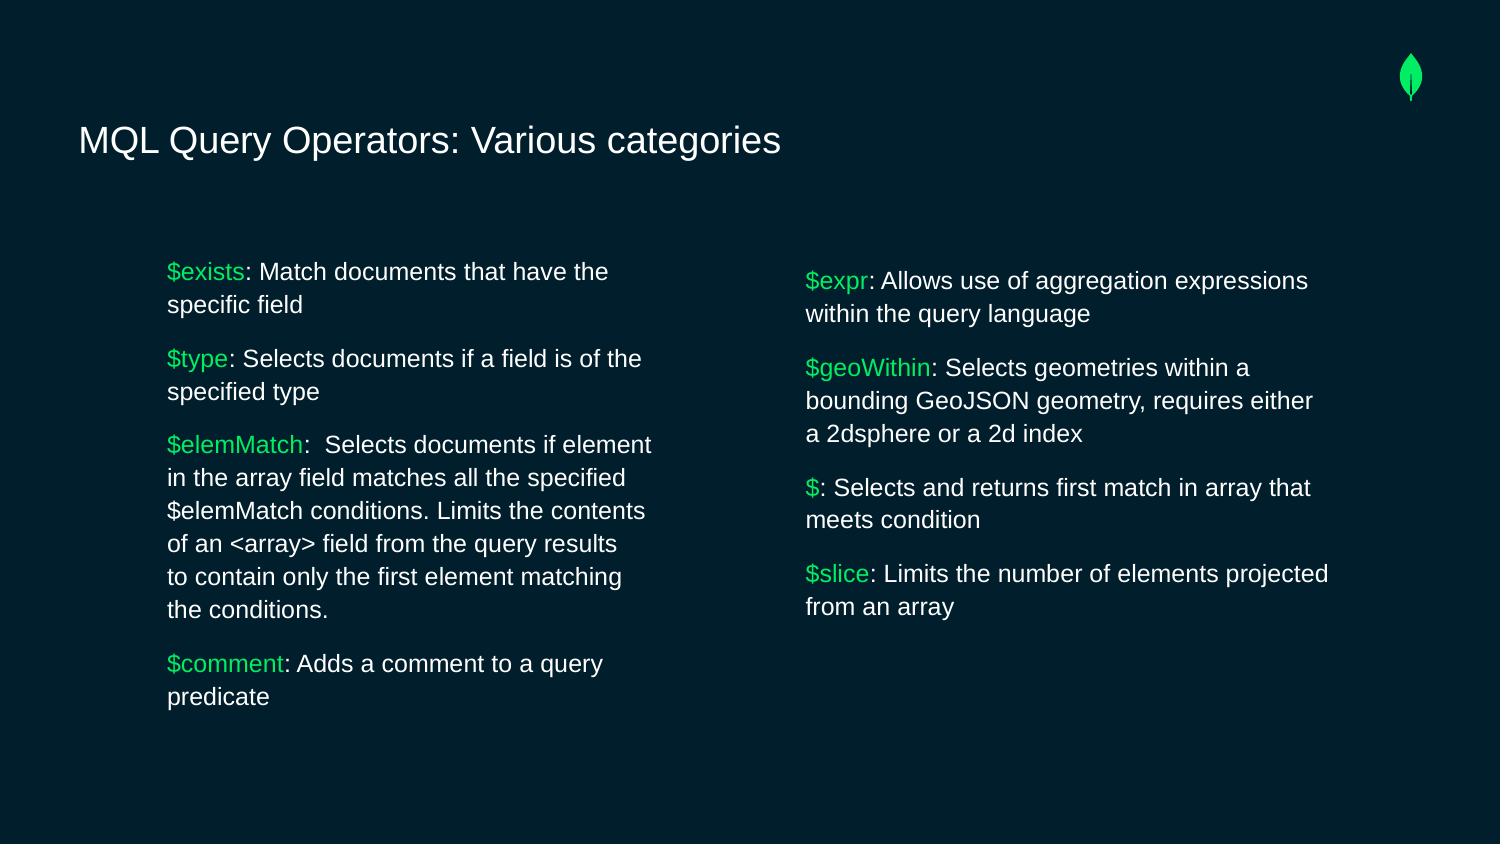

MQL Query Operators: Various categories
$exists: Match documents that have the specific field
$type: Selects documents if a field is of the specified type
$elemMatch:  Selects documents if element
in the array field matches all the specified $elemMatch conditions. Limits the contents
of an <array> field from the query results
to contain only the first element matching
the conditions.
$comment: Adds a comment to a query predicate
$expr: Allows use of aggregation expressions within the query language
$geoWithin: Selects geometries within a bounding GeoJSON geometry, requires either a 2dsphere or a 2d index
$: Selects and returns first match in array that meets condition
$slice: Limits the number of elements projected from an array